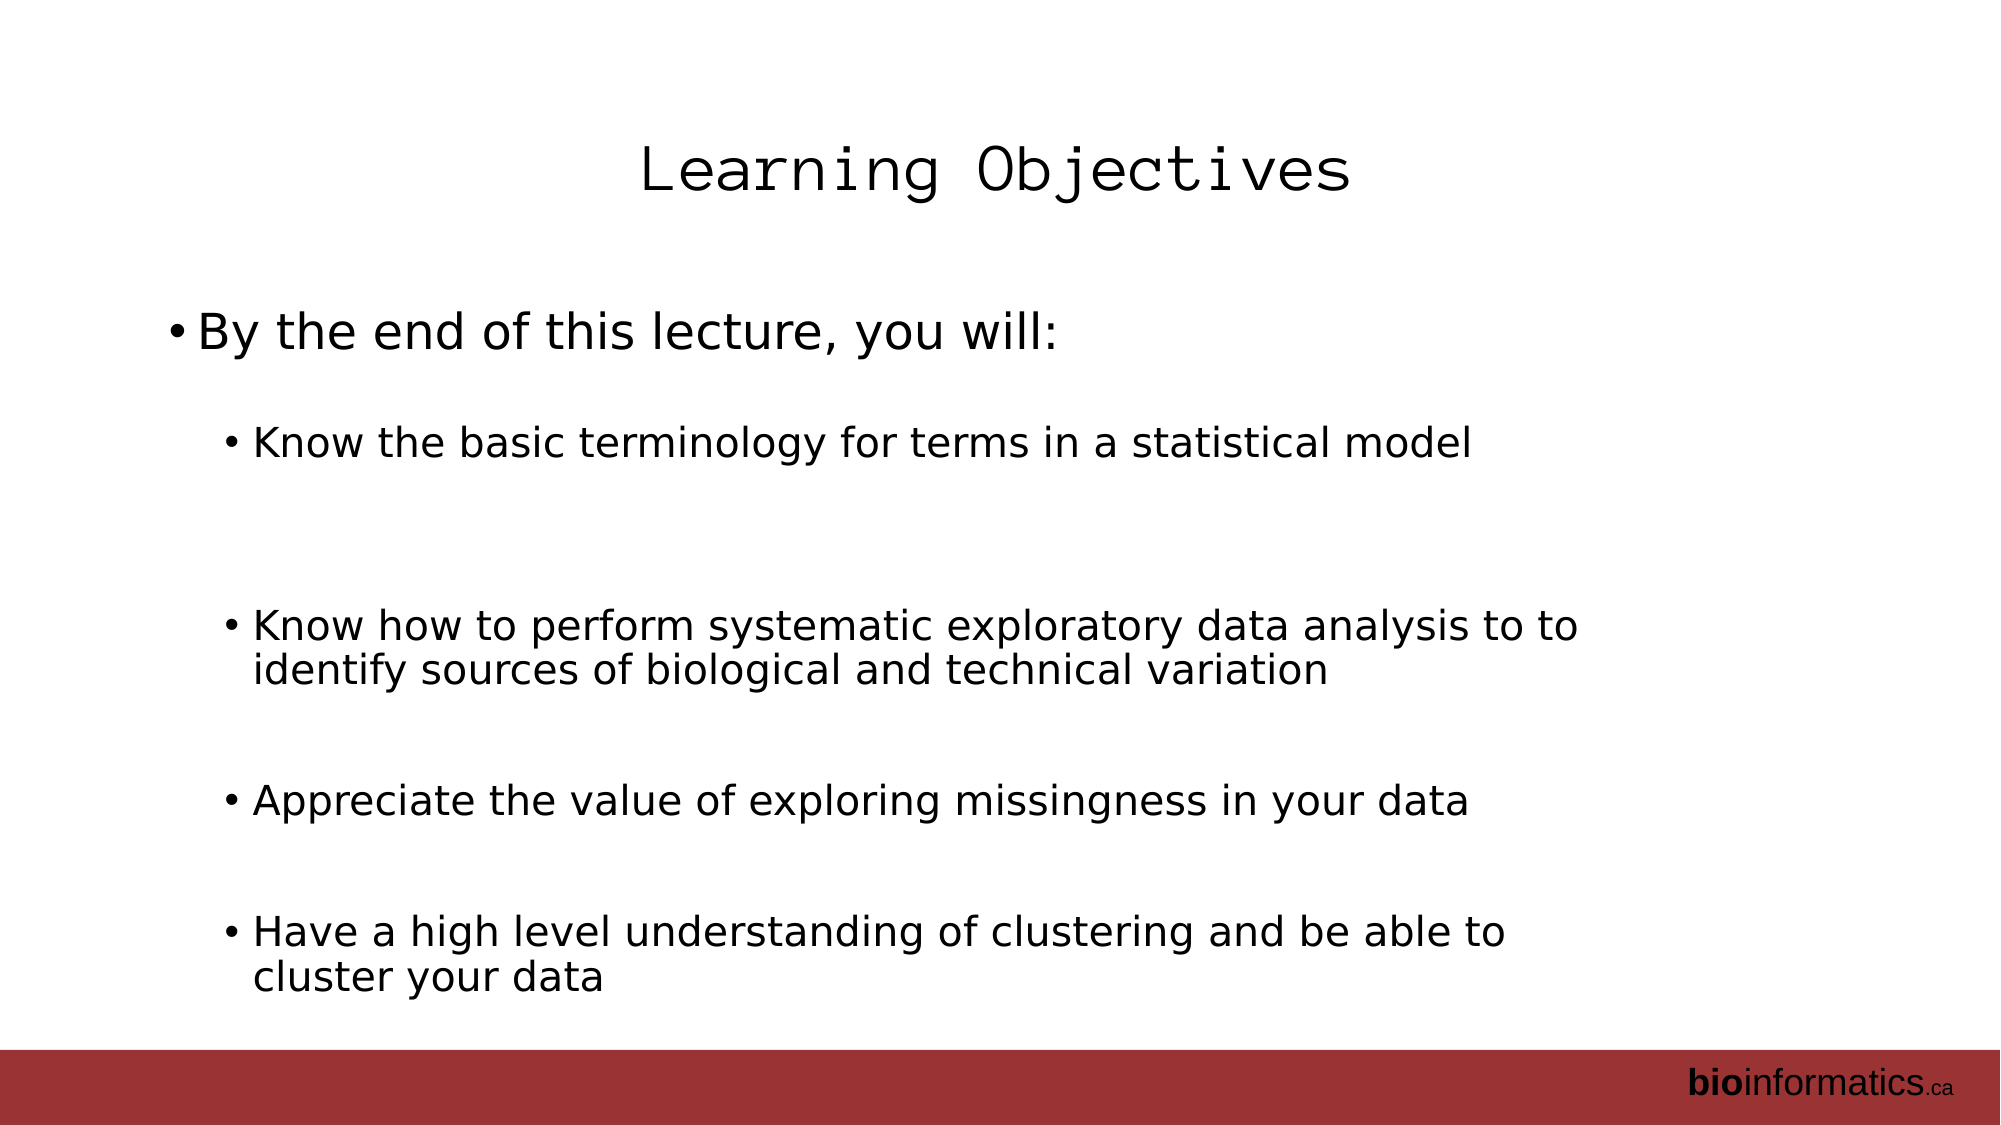

# Learning Objectives
By the end of this lecture, you will:

Know the basic terminology for terms in a statistical model

Know how to perform systematic exploratory data analysis to to identify sources of biological and technical variation

Appreciate the value of exploring missingness in your data

Have a high level understanding of clustering and be able to cluster your data